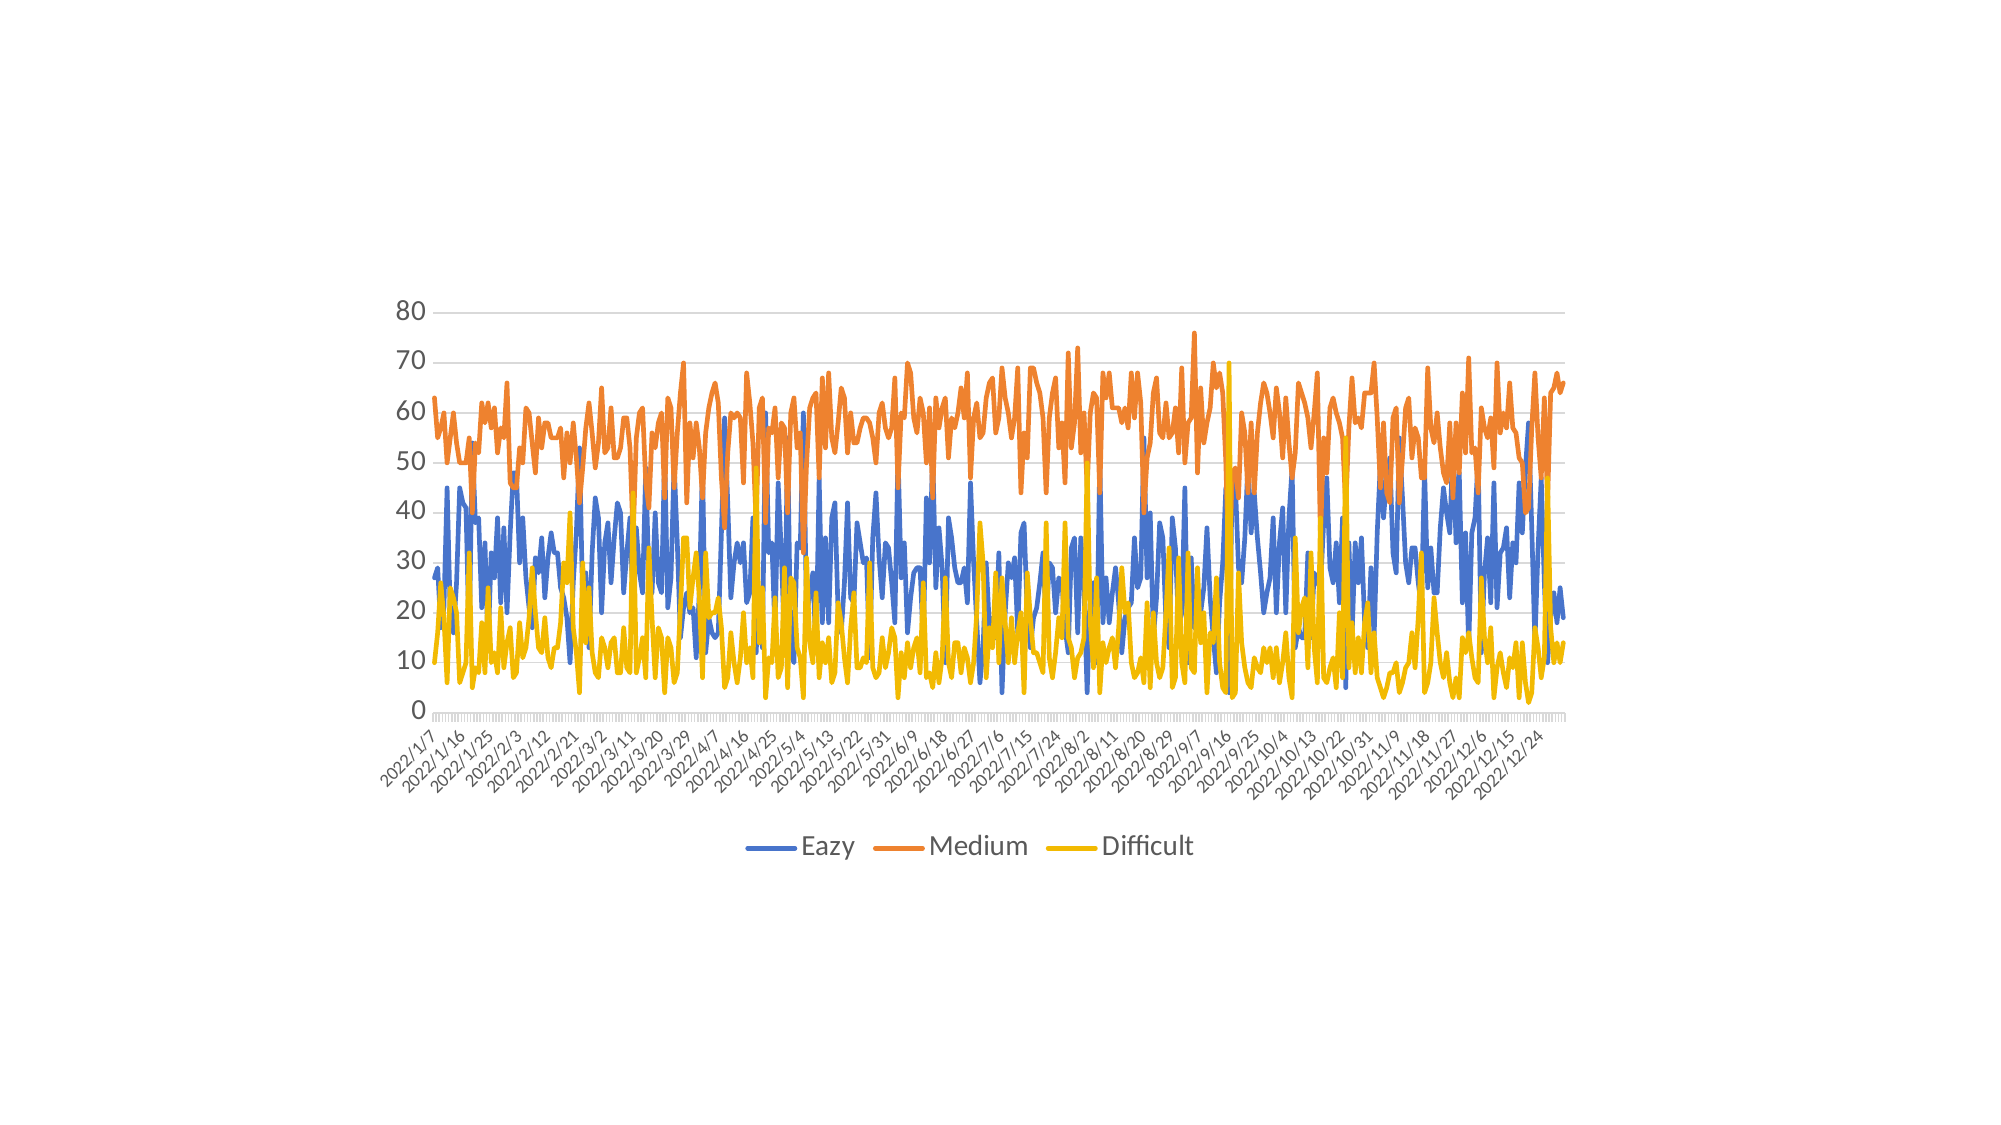

### Chart

| Category | Eazy | Medium | Difficult |
|---|---|---|---|
| 44568 | 27.0 | 63.0 | 10.0 |
| 44569 | 29.0 | 55.0 | 16.0 |
| 44570 | 17.0 | 57.0 | 26.0 |
| 44571 | 21.0 | 60.0 | 19.0 |
| 44572 | 45.0 | 50.0 | 6.0 |
| 44573 | 20.0 | 55.0 | 25.0 |
| 44574 | 16.0 | 60.0 | 23.0 |
| 44575 | 26.0 | 54.0 | 20.0 |
| 44576 | 45.0 | 50.0 | 6.0 |
| 44577 | 42.0 | 50.0 | 8.0 |
| 44578 | 41.0 | 50.0 | 10.0 |
| 44579 | 14.0 | 55.0 | 32.0 |
| 44580 | 54.0 | 40.0 | 5.0 |
| 44581 | 38.0 | 54.0 | 9.0 |
| 44582 | 39.0 | 52.0 | 8.0 |
| 44583 | 21.0 | 62.0 | 18.0 |
| 44584 | 34.0 | 58.0 | 8.0 |
| 44585 | 13.0 | 62.0 | 25.0 |
| 44586 | 32.0 | 57.0 | 10.0 |
| 44587 | 27.0 | 61.0 | 12.0 |
| 44588 | 39.0 | 52.0 | 8.0 |
| 44589 | 22.0 | 57.0 | 21.0 |
| 44590 | 37.0 | 55.0 | 9.0 |
| 44591 | 20.0 | 66.0 | 14.0 |
| 44592 | 36.0 | 46.0 | 17.0 |
| 44593 | 48.0 | 45.0 | 7.0 |
| 44594 | 48.0 | 45.0 | 8.0 |
| 44595 | 30.0 | 53.0 | 18.0 |
| 44596 | 39.0 | 50.0 | 11.0 |
| 44597 | 27.0 | 61.0 | 13.0 |
| 44598 | 21.0 | 60.0 | 19.0 |
| 44599 | 17.0 | 54.0 | 29.0 |
| 44600 | 31.0 | 48.0 | 20.0 |
| 44601 | 28.0 | 59.0 | 13.0 |
| 44602 | 35.0 | 53.0 | 12.0 |
| 44603 | 23.0 | 58.0 | 19.0 |
| 44604 | 31.0 | 58.0 | 11.0 |
| 44605 | 36.0 | 55.0 | 9.0 |
| 44606 | 32.0 | 55.0 | 13.0 |
| 44607 | 32.0 | 55.0 | 13.0 |
| 44608 | 25.0 | 57.0 | 18.0 |
| 44609 | 23.0 | 47.0 | 30.0 |
| 44610 | 19.0 | 56.0 | 26.0 |
| 44611 | 10.0 | 50.0 | 40.0 |
| 44612 | 26.0 | 58.0 | 17.0 |
| 44613 | 36.0 | 51.0 | 12.0 |
| 44614 | 53.0 | 42.0 | 4.0 |
| 44615 | 22.0 | 49.0 | 30.0 |
| 44616 | 28.0 | 57.0 | 14.0 |
| 44617 | 13.0 | 62.0 | 25.0 |
| 44618 | 32.0 | 56.0 | 12.0 |
| 44619 | 43.0 | 49.0 | 8.0 |
| 44620 | 39.0 | 54.0 | 7.0 |
| 44621 | 20.0 | 65.0 | 15.0 |
| 44622 | 34.0 | 52.0 | 13.0 |
| 44623 | 38.0 | 53.0 | 9.0 |
| 44624 | 26.0 | 61.0 | 14.0 |
| 44625 | 35.0 | 51.0 | 15.0 |
| 44626 | 42.0 | 51.0 | 8.0 |
| 44627 | 40.0 | 53.0 | 8.0 |
| 44628 | 24.0 | 59.0 | 17.0 |
| 44629 | 32.0 | 59.0 | 9.0 |
| 44630 | 39.0 | 53.0 | 8.0 |
| 44631 | 21.0 | 35.0 | 44.0 |
| 44632 | 37.0 | 55.0 | 8.0 |
| 44633 | 28.0 | 60.0 | 11.0 |
| 44634 | 24.0 | 61.0 | 15.0 |
| 44635 | 49.0 | 46.0 | 7.0 |
| 44636 | 27.0 | 41.0 | 33.0 |
| 44637 | 24.0 | 56.0 | 19.0 |
| 44638 | 40.0 | 53.0 | 7.0 |
| 44639 | 26.0 | 58.0 | 17.0 |
| 44640 | 24.0 | 60.0 | 15.0 |
| 44641 | 52.0 | 43.0 | 4.0 |
| 44642 | 21.0 | 63.0 | 15.0 |
| 44643 | 27.0 | 61.0 | 13.0 |
| 44644 | 50.0 | 45.0 | 6.0 |
| 44645 | 34.0 | 56.0 | 8.0 |
| 44646 | 15.0 | 64.0 | 21.0 |
| 44647 | 21.0 | 70.0 | 35.0 |
| 44648 | 24.0 | 42.0 | 35.0 |
| 44649 | 20.0 | 58.0 | 21.0 |
| 44650 | 21.0 | 51.0 | 27.0 |
| 44651 | 11.0 | 58.0 | 32.0 |
| 44652 | 24.0 | 53.0 | 23.0 |
| 44653 | 50.0 | 43.0 | 7.0 |
| 44654 | 12.0 | 56.0 | 32.0 |
| 44655 | 19.0 | 61.0 | 19.0 |
| 44656 | 16.0 | 64.0 | 20.0 |
| 44657 | 15.0 | 66.0 | 20.0 |
| 44658 | 16.0 | 62.0 | 23.0 |
| 44659 | 36.0 | 47.0 | 17.0 |
| 44660 | 59.0 | 37.0 | 5.0 |
| 44661 | 42.0 | 52.0 | 7.0 |
| 44662 | 23.0 | 60.0 | 16.0 |
| 44663 | 30.0 | 59.0 | 10.0 |
| 44664 | 34.0 | 60.0 | 6.0 |
| 44665 | 30.0 | 59.0 | 11.0 |
| 44666 | 34.0 | 46.0 | 20.0 |
| 44667 | 22.0 | 68.0 | 10.0 |
| 44668 | 24.0 | 62.0 | 13.0 |
| 44669 | 39.0 | 54.0 | 7.0 |
| 44670 | 12.0 | 38.0 | 49.0 |
| 44671 | 25.0 | 61.0 | 14.0 |
| 44672 | 13.0 | 63.0 | 25.0 |
| 44673 | 60.0 | 38.0 | 3.0 |
| 44674 | 32.0 | 57.0 | 11.0 |
| 44675 | 34.0 | 56.0 | 10.0 |
| 44676 | 16.0 | 61.0 | 23.0 |
| 44677 | 46.0 | 47.0 | 7.0 |
| 44678 | 32.0 | 58.0 | 9.0 |
| 44679 | 14.0 | 57.0 | 29.0 |
| 44680 | 55.0 | 40.0 | 5.0 |
| 44681 | 12.0 | 60.0 | 27.0 |
| 44682 | 10.0 | 63.0 | 26.0 |
| 44683 | 34.0 | 53.0 | 13.0 |
| 44684 | 33.0 | 56.0 | 11.0 |
| 44685 | 60.0 | 32.0 | 3.0 |
| 44686 | 19.0 | 50.0 | 31.0 |
| 44687 | 24.0 | 61.0 | 14.0 |
| 44688 | 28.0 | 63.0 | 10.0 |
| 44689 | 12.0 | 64.0 | 24.0 |
| 44690 | 47.0 | 47.0 | 7.0 |
| 44691 | 18.0 | 67.0 | 14.0 |
| 44692 | 35.0 | 53.0 | 10.0 |
| 44693 | 18.0 | 68.0 | 15.0 |
| 44694 | 39.0 | 55.0 | 6.0 |
| 44695 | 42.0 | 52.0 | 8.0 |
| 44696 | 20.0 | 58.0 | 22.0 |
| 44697 | 16.0 | 65.0 | 18.0 |
| 44698 | 26.0 | 63.0 | 11.0 |
| 44699 | 42.0 | 52.0 | 6.0 |
| 44700 | 23.0 | 60.0 | 17.0 |
| 44701 | 22.0 | 54.0 | 24.0 |
| 44702 | 38.0 | 54.0 | 9.0 |
| 44703 | 34.0 | 57.0 | 9.0 |
| 44704 | 30.0 | 59.0 | 11.0 |
| 44705 | 31.0 | 59.0 | 10.0 |
| 44706 | 11.0 | 58.0 | 30.0 |
| 44707 | 35.0 | 55.0 | 9.0 |
| 44708 | 44.0 | 50.0 | 7.0 |
| 44709 | 31.0 | 60.0 | 8.0 |
| 44710 | 23.0 | 62.0 | 15.0 |
| 44711 | 34.0 | 57.0 | 9.0 |
| 44712 | 33.0 | 55.0 | 12.0 |
| 44713 | 26.0 | 57.0 | 17.0 |
| 44714 | 18.0 | 67.0 | 15.0 |
| 44715 | 52.0 | 45.0 | 3.0 |
| 44716 | 27.0 | 60.0 | 12.0 |
| 44717 | 34.0 | 59.0 | 7.0 |
| 44718 | 16.0 | 70.0 | 14.0 |
| 44719 | 23.0 | 68.0 | 9.0 |
| 44720 | 28.0 | 59.0 | 13.0 |
| 44721 | 29.0 | 56.0 | 15.0 |
| 44722 | 29.0 | 63.0 | 8.0 |
| 44723 | 14.0 | 60.0 | 26.0 |
| 44724 | 43.0 | 50.0 | 7.0 |
| 44725 | 30.0 | 61.0 | 8.0 |
| 44726 | 52.0 | 43.0 | 5.0 |
| 44727 | 25.0 | 63.0 | 12.0 |
| 44728 | 37.0 | 57.0 | 6.0 |
| 44729 | 29.0 | 61.0 | 11.0 |
| 44730 | 10.0 | 63.0 | 27.0 |
| 44731 | 39.0 | 51.0 | 10.0 |
| 44732 | 35.0 | 59.0 | 7.0 |
| 44733 | 29.0 | 57.0 | 14.0 |
| 44734 | 26.0 | 60.0 | 14.0 |
| 44735 | 26.0 | 65.0 | 8.0 |
| 44736 | 29.0 | 59.0 | 13.0 |
| 44737 | 22.0 | 68.0 | 11.0 |
| 44738 | 46.0 | 47.0 | 6.0 |
| 44739 | 30.0 | 59.0 | 10.0 |
| 44740 | 18.0 | 62.0 | 20.0 |
| 44741 | 6.0 | 55.0 | 38.0 |
| 44742 | 13.0 | 56.0 | 30.0 |
| 44743 | 30.0 | 63.0 | 7.0 |
| 44744 | 17.0 | 66.0 | 17.0 |
| 44745 | 19.0 | 67.0 | 13.0 |
| 44746 | 15.0 | 56.0 | 28.0 |
| 44747 | 32.0 | 59.0 | 10.0 |
| 44748 | 4.0 | 69.0 | 27.0 |
| 44749 | 20.0 | 63.0 | 18.0 |
| 44750 | 30.0 | 60.0 | 10.0 |
| 44751 | 27.0 | 55.0 | 19.0 |
| 44752 | 31.0 | 59.0 | 10.0 |
| 44753 | 16.0 | 69.0 | 16.0 |
| 44754 | 36.0 | 44.0 | 20.0 |
| 44755 | 38.0 | 56.0 | 4.0 |
| 44756 | 20.0 | 51.0 | 28.0 |
| 44757 | 13.0 | 69.0 | 19.0 |
| 44758 | 19.0 | 69.0 | 12.0 |
| 44759 | 21.0 | 66.0 | 12.0 |
| 44760 | 26.0 | 64.0 | 10.0 |
| 44761 | 32.0 | 59.0 | 8.0 |
| 44762 | 18.0 | 44.0 | 38.0 |
| 44763 | 30.0 | 59.0 | 11.0 |
| 44764 | 29.0 | 64.0 | 7.0 |
| 44765 | 20.0 | 67.0 | 12.0 |
| 44766 | 27.0 | 53.0 | 19.0 |
| 44767 | 26.0 | 58.0 | 15.0 |
| 44768 | 17.0 | 46.0 | 38.0 |
| 44769 | 12.0 | 72.0 | 15.0 |
| 44770 | 33.0 | 53.0 | 13.0 |
| 44771 | 35.0 | 58.0 | 7.0 |
| 44772 | 16.0 | 73.0 | 11.0 |
| 44773 | 35.0 | 52.0 | 12.0 |
| 44774 | 25.0 | 60.0 | 15.0 |
| 44775 | 4.0 | 45.0 | 50.0 |
| 44776 | 23.0 | 60.0 | 18.0 |
| 44777 | 26.0 | 64.0 | 9.0 |
| 44778 | 10.0 | 63.0 | 27.0 |
| 44779 | 51.0 | 44.0 | 4.0 |
| 44780 | 18.0 | 68.0 | 14.0 |
| 44781 | 27.0 | 63.0 | 10.0 |
| 44782 | 18.0 | 68.0 | 13.0 |
| 44783 | 24.0 | 61.0 | 15.0 |
| 44784 | 29.0 | 61.0 | 9.0 |
| 44785 | 22.0 | 61.0 | 17.0 |
| 44786 | 12.0 | 58.0 | 29.0 |
| 44787 | 19.0 | 61.0 | 20.0 |
| 44788 | 21.0 | 57.0 | 22.0 |
| 44789 | 22.0 | 68.0 | 10.0 |
| 44790 | 35.0 | 59.0 | 7.0 |
| 44791 | 25.0 | 68.0 | 8.0 |
| 44792 | 27.0 | 62.0 | 11.0 |
| 44793 | 55.0 | 40.0 | 6.0 |
| 44794 | 27.0 | 51.0 | 22.0 |
| 44795 | 40.0 | 54.0 | 5.0 |
| 44796 | 15.0 | 64.0 | 20.0 |
| 44797 | 23.0 | 67.0 | 10.0 |
| 44798 | 38.0 | 56.0 | 7.0 |
| 44799 | 35.0 | 55.0 | 9.0 |
| 44800 | 18.0 | 62.0 | 20.0 |
| 44801 | 13.0 | 55.0 | 33.0 |
| 44802 | 39.0 | 56.0 | 5.0 |
| 44803 | 33.0 | 61.0 | 7.0 |
| 44804 | 17.0 | 52.0 | 31.0 |
| 44805 | 20.0 | 69.0 | 10.0 |
| 44806 | 45.0 | 50.0 | 6.0 |
| 44807 | 10.0 | 58.0 | 32.0 |
| 44808 | 31.0 | 59.0 | 9.0 |
| 44809 | 17.0 | 76.0 | 8.0 |
| 44810 | 23.0 | 48.0 | 29.0 |
| 44811 | 20.0 | 65.0 | 14.0 |
| 44812 | 25.0 | 54.0 | 20.0 |
| 44813 | 37.0 | 58.0 | 4.0 |
| 44814 | 23.0 | 61.0 | 16.0 |
| 44815 | 15.0 | 70.0 | 14.0 |
| 44816 | 8.0 | 65.0 | 27.0 |
| 44817 | 22.0 | 68.0 | 10.0 |
| 44818 | 30.0 | 64.0 | 5.0 |
| 44819 | 45.0 | 50.0 | 4.0 |
| 44820 | 4.0 | 26.0 | 70.0 |
| 44821 | 48.0 | 48.0 | 3.0 |
| 44822 | 46.0 | 49.0 | 4.0 |
| 44823 | 29.0 | 43.0 | 28.0 |
| 44824 | 26.0 | 60.0 | 14.0 |
| 44825 | 35.0 | 56.0 | 9.0 |
| 44826 | 50.0 | 44.0 | 6.0 |
| 44827 | 36.0 | 58.0 | 5.0 |
| 44828 | 44.0 | 44.0 | 11.0 |
| 44829 | 35.0 | 56.0 | 9.0 |
| 44830 | 28.0 | 62.0 | 8.0 |
| 44831 | 20.0 | 66.0 | 13.0 |
| 44832 | 24.0 | 64.0 | 10.0 |
| 44833 | 27.0 | 60.0 | 13.0 |
| 44834 | 39.0 | 55.0 | 7.0 |
| 44835 | 20.0 | 65.0 | 13.0 |
| 44836 | 34.0 | 60.0 | 6.0 |
| 44837 | 41.0 | 51.0 | 10.0 |
| 44838 | 20.0 | 63.0 | 16.0 |
| 44839 | 39.0 | 54.0 | 7.0 |
| 44840 | 49.0 | 47.0 | 3.0 |
| 44841 | 13.0 | 52.0 | 35.0 |
| 44842 | 17.0 | 66.0 | 16.0 |
| 44843 | 15.0 | 64.0 | 21.0 |
| 44844 | 15.0 | 62.0 | 23.0 |
| 44845 | 32.0 | 59.0 | 9.0 |
| 44846 | 15.0 | 53.0 | 32.0 |
| 44847 | 28.0 | 60.0 | 13.0 |
| 44848 | 26.0 | 68.0 | 6.0 |
| 44849 | 25.0 | 35.0 | 39.0 |
| 44850 | 38.0 | 55.0 | 7.0 |
| 44851 | 47.0 | 48.0 | 6.0 |
| 44852 | 29.0 | 61.0 | 9.0 |
| 44853 | 26.0 | 63.0 | 11.0 |
| 44854 | 34.0 | 60.0 | 5.0 |
| 44855 | 22.0 | 58.0 | 20.0 |
| 44856 | 39.0 | 55.0 | 7.0 |
| 44857 | 5.0 | 41.0 | 55.0 |
| 44858 | 34.0 | 57.0 | 9.0 |
| 44859 | 15.0 | 67.0 | 18.0 |
| 44860 | 34.0 | 58.0 | 8.0 |
| 44861 | 26.0 | 59.0 | 15.0 |
| 44862 | 35.0 | 57.0 | 8.0 |
| 44863 | 18.0 | 64.0 | 18.0 |
| 44864 | 13.0 | 64.0 | 22.0 |
| 44865 | 29.0 | 64.0 | 8.0 |
| 44866 | 15.0 | 70.0 | 16.0 |
| 44867 | 36.0 | 59.0 | 7.0 |
| 44868 | 50.0 | 45.0 | 5.0 |
| 44869 | 39.0 | 58.0 | 3.0 |
| 44870 | 47.0 | 44.0 | 5.0 |
| 44871 | 51.0 | 42.0 | 8.0 |
| 44872 | 32.0 | 59.0 | 8.0 |
| 44873 | 28.0 | 61.0 | 10.0 |
| 44874 | 55.0 | 42.0 | 4.0 |
| 44875 | 43.0 | 51.0 | 6.0 |
| 44876 | 30.0 | 61.0 | 9.0 |
| 44877 | 26.0 | 63.0 | 10.0 |
| 44878 | 33.0 | 51.0 | 16.0 |
| 44879 | 33.0 | 57.0 | 9.0 |
| 44880 | 26.0 | 55.0 | 19.0 |
| 44881 | 21.0 | 47.0 | 32.0 |
| 44882 | 49.0 | 47.0 | 4.0 |
| 44883 | 25.0 | 69.0 | 6.0 |
| 44884 | 33.0 | 57.0 | 10.0 |
| 44885 | 24.0 | 54.0 | 23.0 |
| 44886 | 24.0 | 60.0 | 16.0 |
| 44887 | 37.0 | 53.0 | 10.0 |
| 44888 | 45.0 | 48.0 | 7.0 |
| 44889 | 40.0 | 46.0 | 12.0 |
| 44890 | 36.0 | 58.0 | 6.0 |
| 44891 | 54.0 | 43.0 | 3.0 |
| 44892 | 34.0 | 58.0 | 7.0 |
| 44893 | 48.0 | 48.0 | 3.0 |
| 44894 | 22.0 | 64.0 | 15.0 |
| 44895 | 36.0 | 52.0 | 12.0 |
| 44896 | 13.0 | 71.0 | 16.0 |
| 44897 | 36.0 | 52.0 | 11.0 |
| 44898 | 39.0 | 53.0 | 7.0 |
| 44899 | 51.0 | 44.0 | 6.0 |
| 44900 | 12.0 | 61.0 | 27.0 |
| 44901 | 28.0 | 57.0 | 15.0 |
| 44902 | 35.0 | 55.0 | 10.0 |
| 44903 | 22.0 | 59.0 | 17.0 |
| 44904 | 46.0 | 49.0 | 3.0 |
| 44905 | 21.0 | 70.0 | 9.0 |
| 44906 | 32.0 | 56.0 | 12.0 |
| 44907 | 33.0 | 60.0 | 8.0 |
| 44908 | 37.0 | 57.0 | 5.0 |
| 44909 | 23.0 | 66.0 | 11.0 |
| 44910 | 34.0 | 57.0 | 9.0 |
| 44911 | 30.0 | 56.0 | 14.0 |
| 44912 | 46.0 | 51.0 | 3.0 |
| 44913 | 36.0 | 50.0 | 14.0 |
| 44914 | 49.0 | 40.0 | 6.0 |
| 44915 | 58.0 | 41.0 | 2.0 |
| 44916 | 37.0 | 57.0 | 4.0 |
| 44917 | 14.0 | 68.0 | 17.0 |
| 44918 | 33.0 | 55.0 | 13.0 |
| 44919 | 47.0 | 47.0 | 7.0 |
| 44920 | 26.0 | 63.0 | 11.0 |
| 44921 | 10.0 | 42.0 | 47.0 |
| 44922 | 19.0 | 64.0 | 17.0 |
| 44923 | 24.0 | 65.0 | 10.0 |
| 44924 | 18.0 | 68.0 | 14.0 |
| 44925 | 25.0 | 64.0 | 10.0 |
| 44926 | 19.0 | 66.0 | 14.0 |